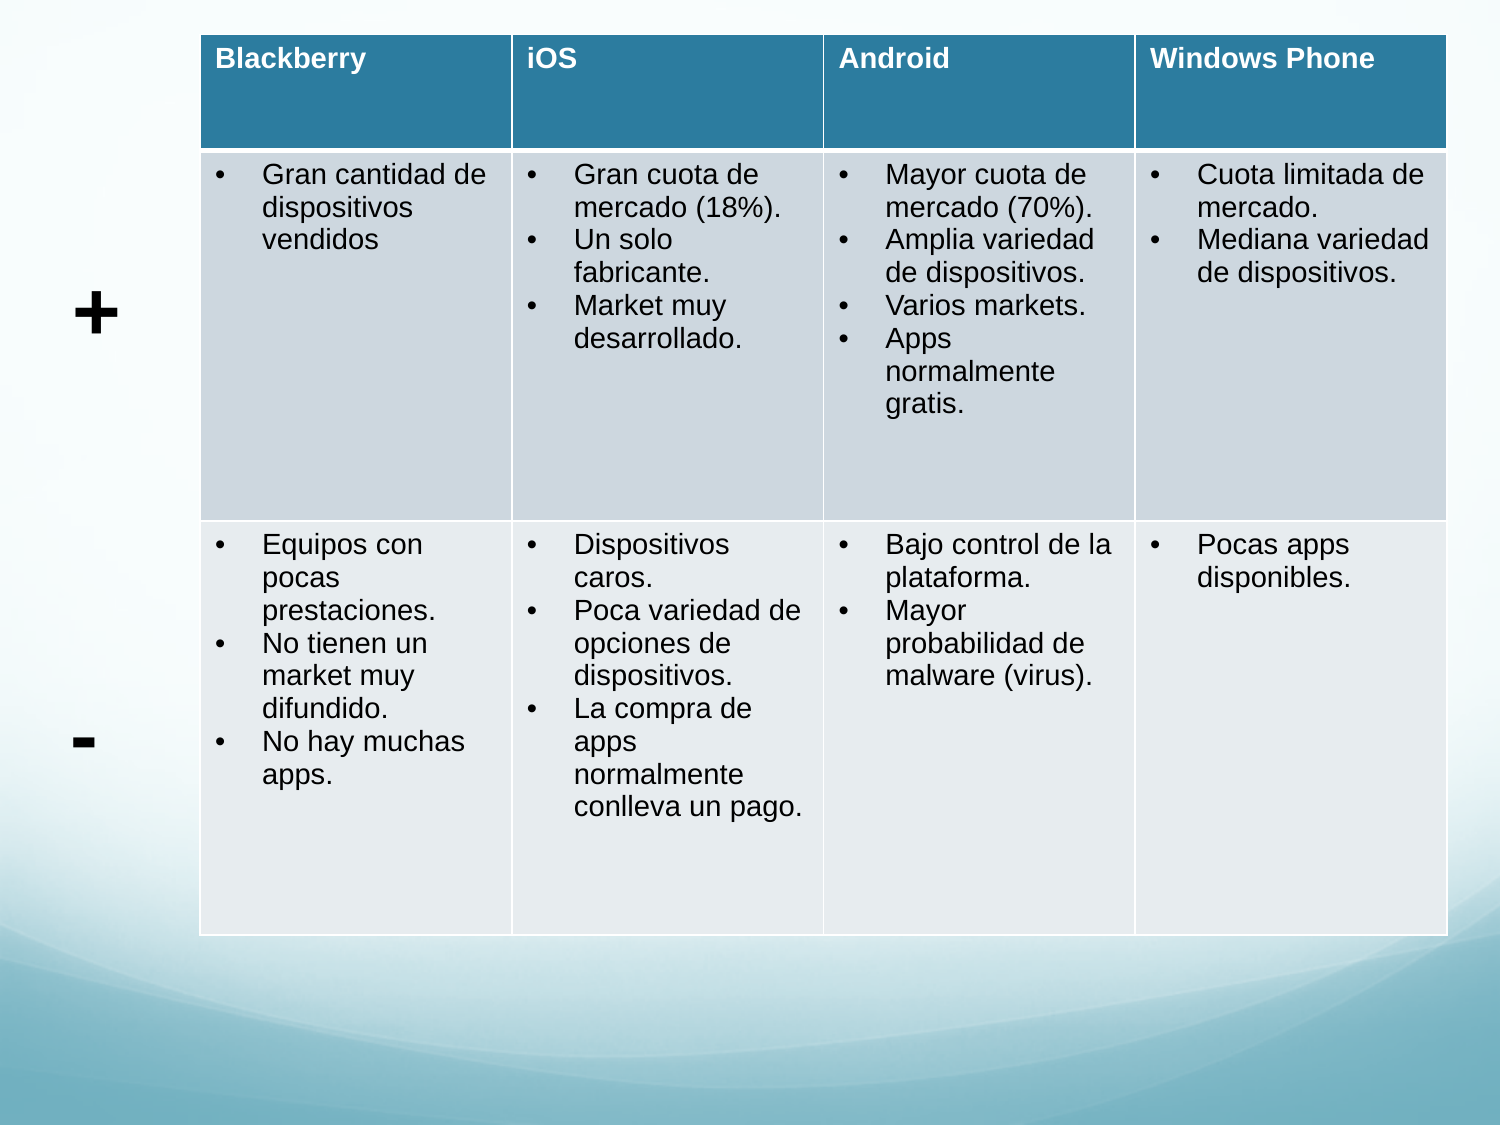

| Blackberry | iOS | Android | Windows Phone |
| --- | --- | --- | --- |
| Gran cantidad de dispositivos vendidos | Gran cuota de mercado (18%). Un solo fabricante. Market muy desarrollado. | Mayor cuota de mercado (70%). Amplia variedad de dispositivos. Varios markets. Apps normalmente gratis. | Cuota limitada de mercado. Mediana variedad de dispositivos. |
| Equipos con pocas prestaciones. No tienen un market muy difundido. No hay muchas apps. | Dispositivos caros. Poca variedad de opciones de dispositivos. La compra de apps normalmente conlleva un pago. | Bajo control de la plataforma. Mayor probabilidad de malware (virus). | Pocas apps disponibles. |
+
-